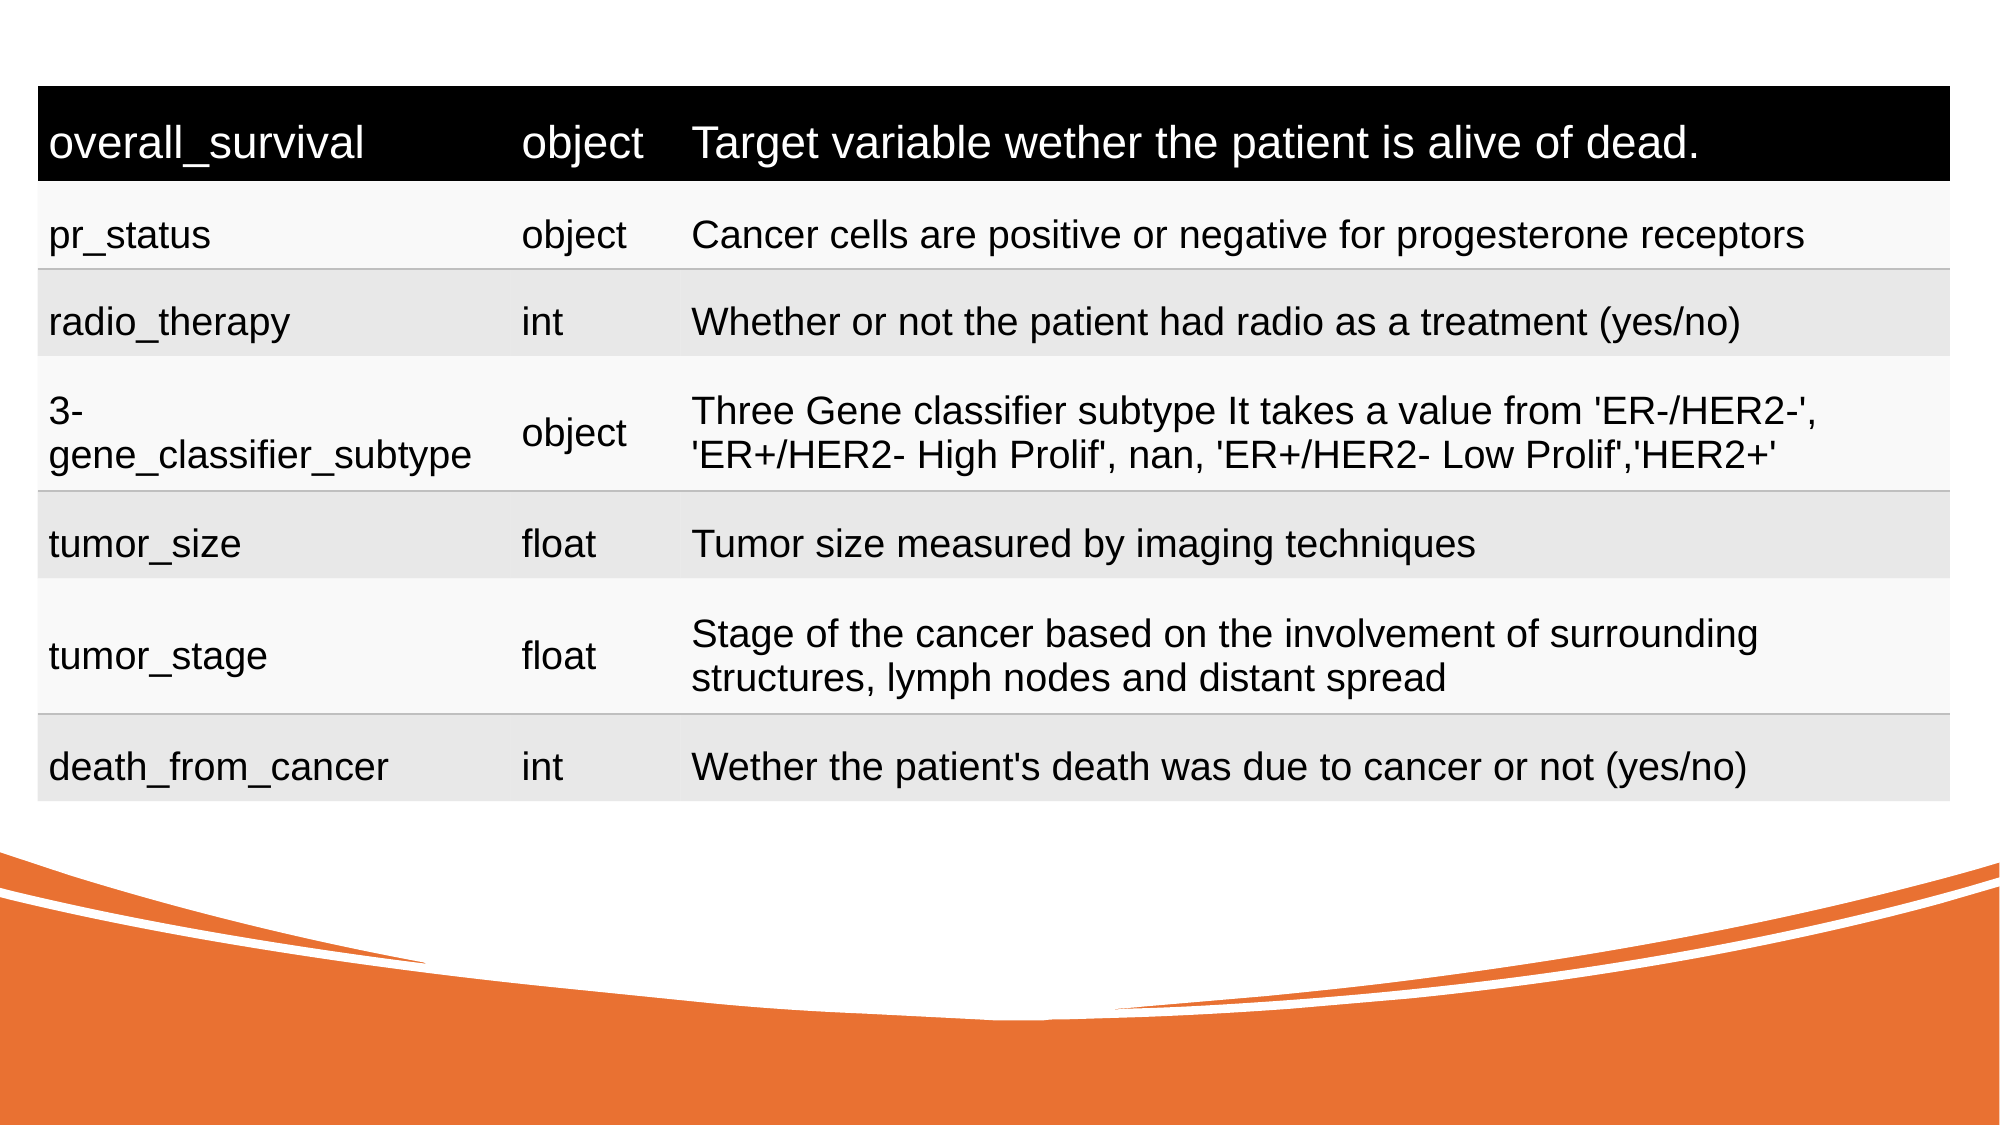

| overall\_survival | object | Target variable wether the patient is alive of dead. |
| --- | --- | --- |
| pr\_status | object | Cancer cells are positive or negative for progesterone receptors |
| radio\_therapy | int | Whether or not the patient had radio as a treatment (yes/no) |
| 3-gene\_classifier\_subtype | object | Three Gene classifier subtype It takes a value from 'ER-/HER2-', 'ER+/HER2- High Prolif', nan, 'ER+/HER2- Low Prolif','HER2+' |
| tumor\_size | float | Tumor size measured by imaging techniques |
| tumor\_stage | float | Stage of the cancer based on the involvement of surrounding structures, lymph nodes and distant spread |
| death\_from\_cancer | int | Wether the patient's death was due to cancer or not (yes/no) |